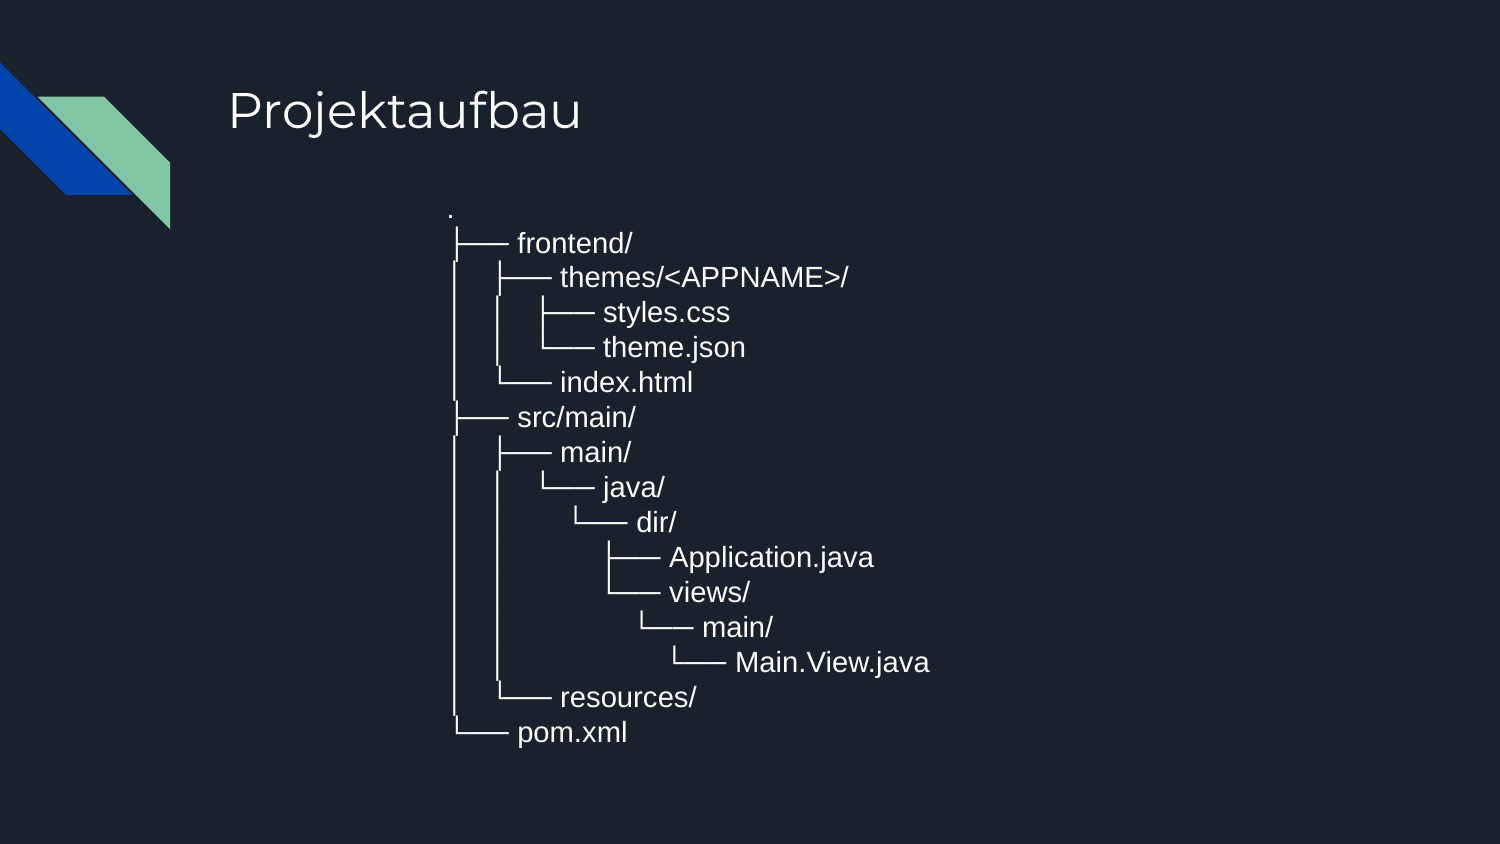

# Projektaufbau
.
├── frontend/
│   ├── themes/<APPNAME>/
│   │   ├── styles.css
│   │   └── theme.json
│   └── index.html
├── src/main/
│   ├── main/
│   │   └── java/
│   │       └── dir/
│   │           ├── Application.java
│   │           └── views/
│   │               └── main/
│   │                   └── Main.View.java
│   └── resources/
└── pom.xml